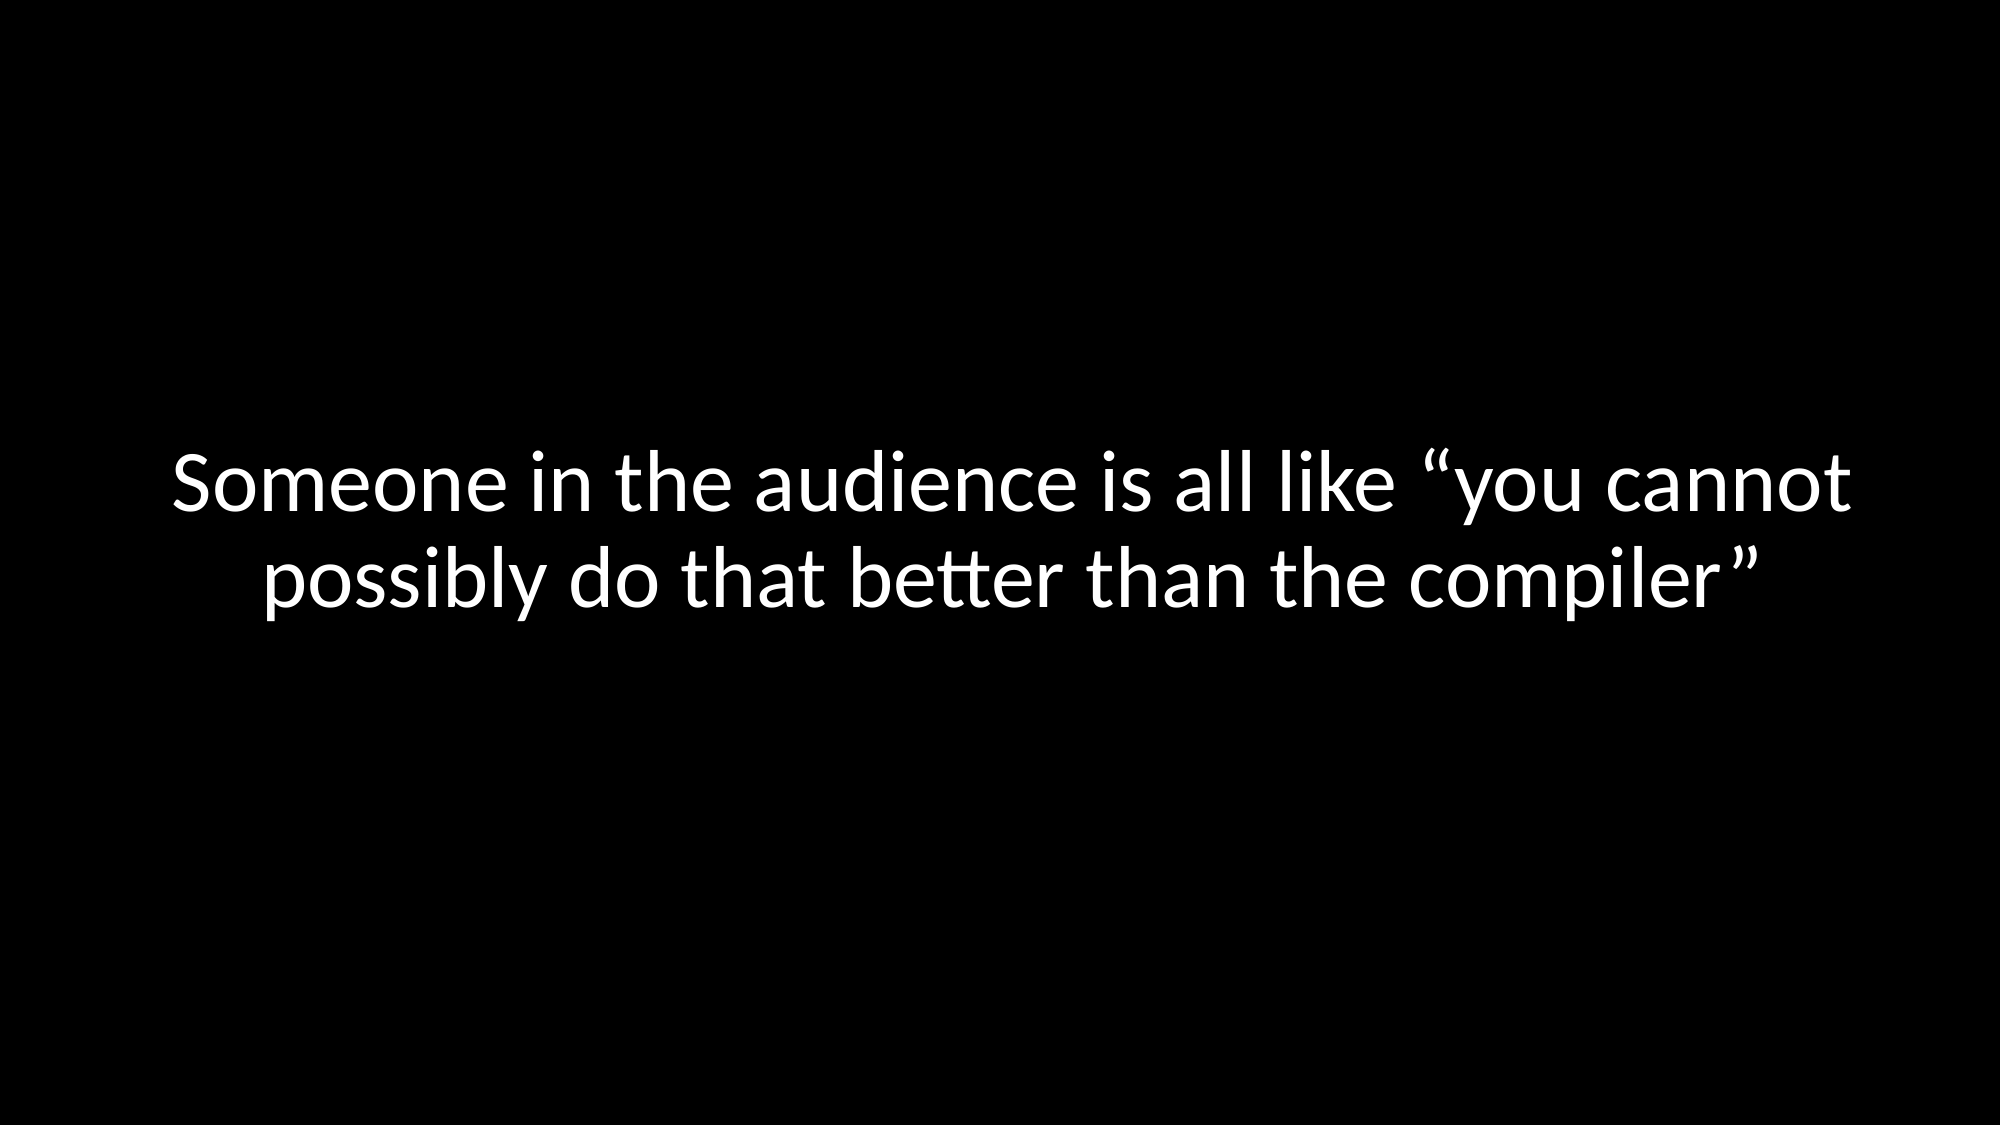

# Someone in the audience is all like “you cannot possibly do that better than the compiler”